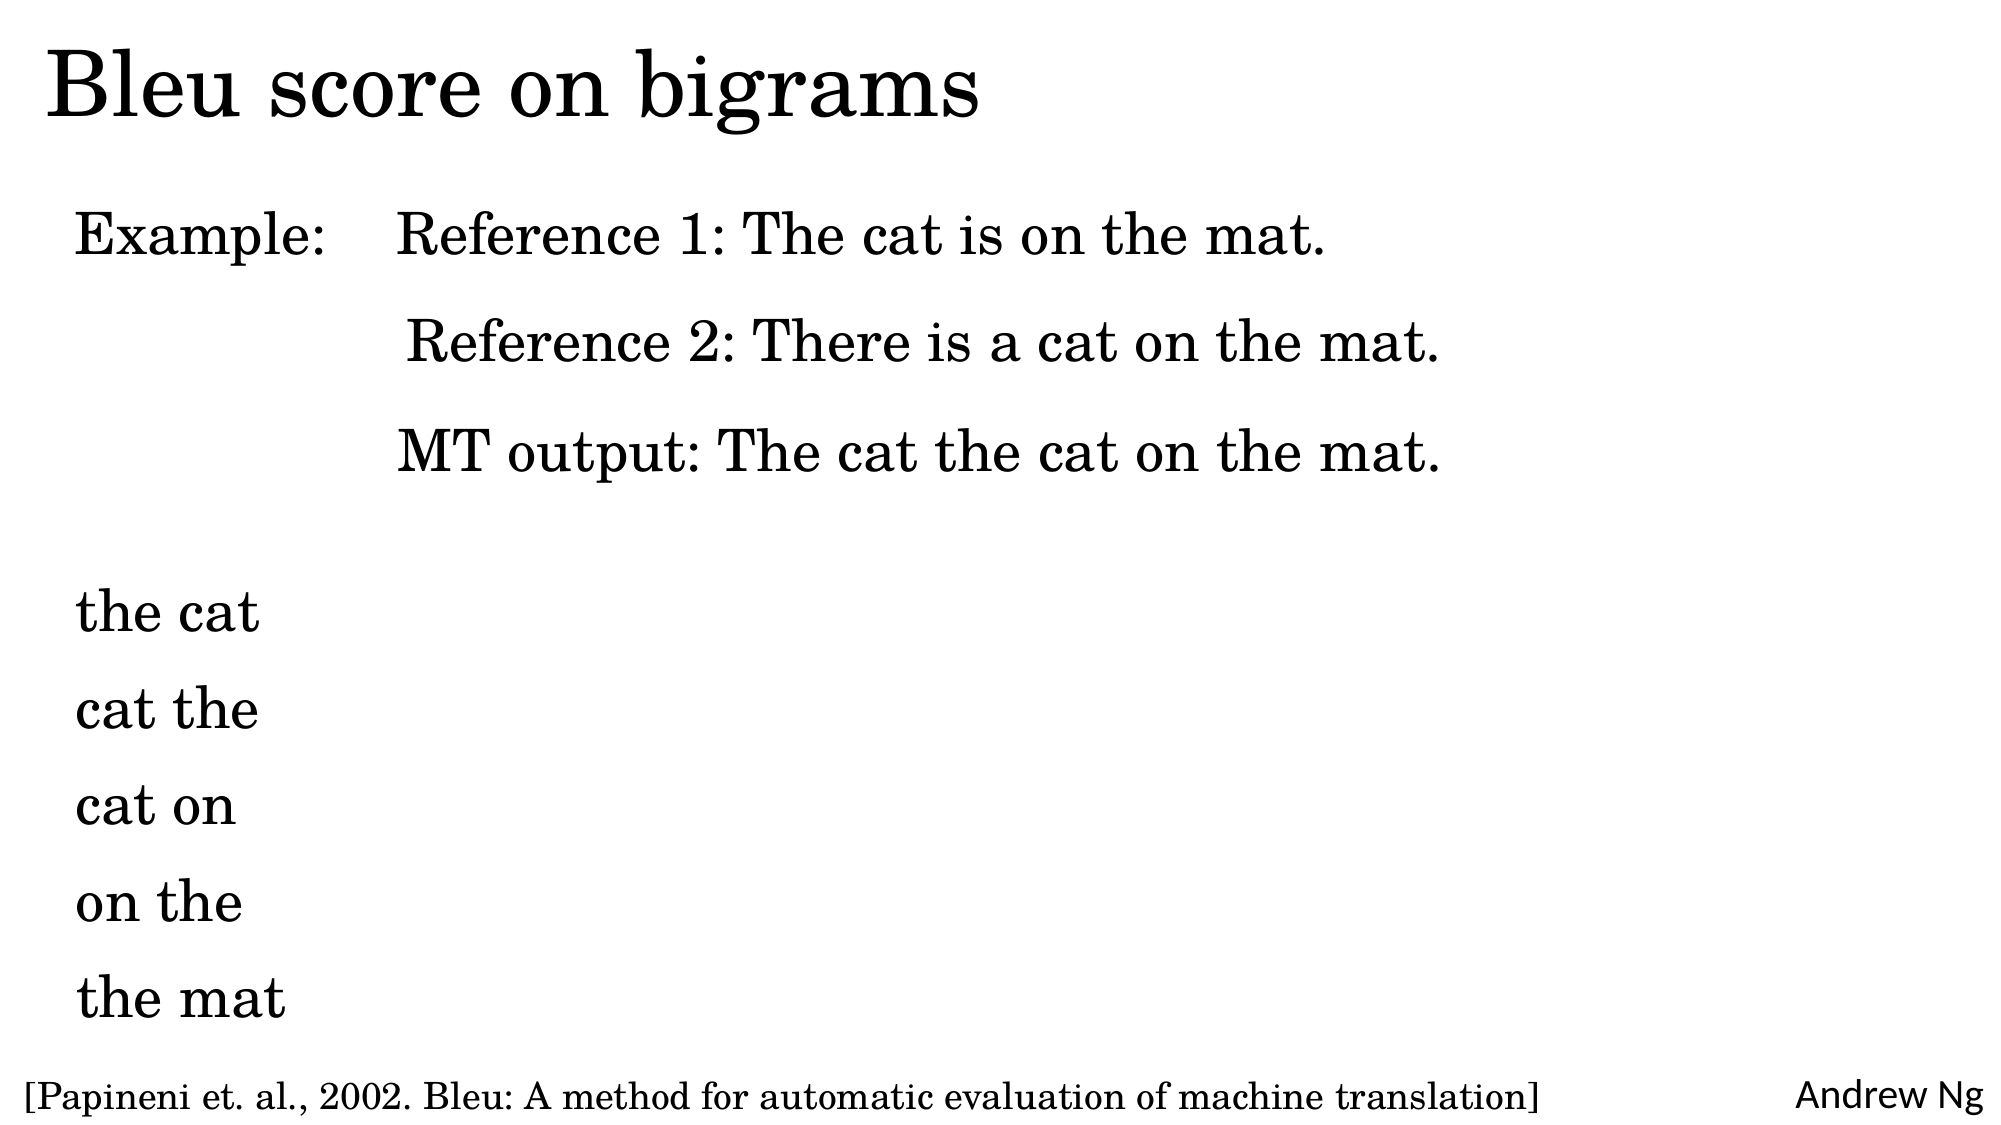

# Bleu score on bigrams
Example:
Reference 1: The cat is on the mat.
Reference 2: There is a cat on the mat.
MT output: The cat the cat on the mat.
the cat
cat the
cat on
on the
the mat
[Papineni et. al., 2002. Bleu: A method for automatic evaluation of machine translation]